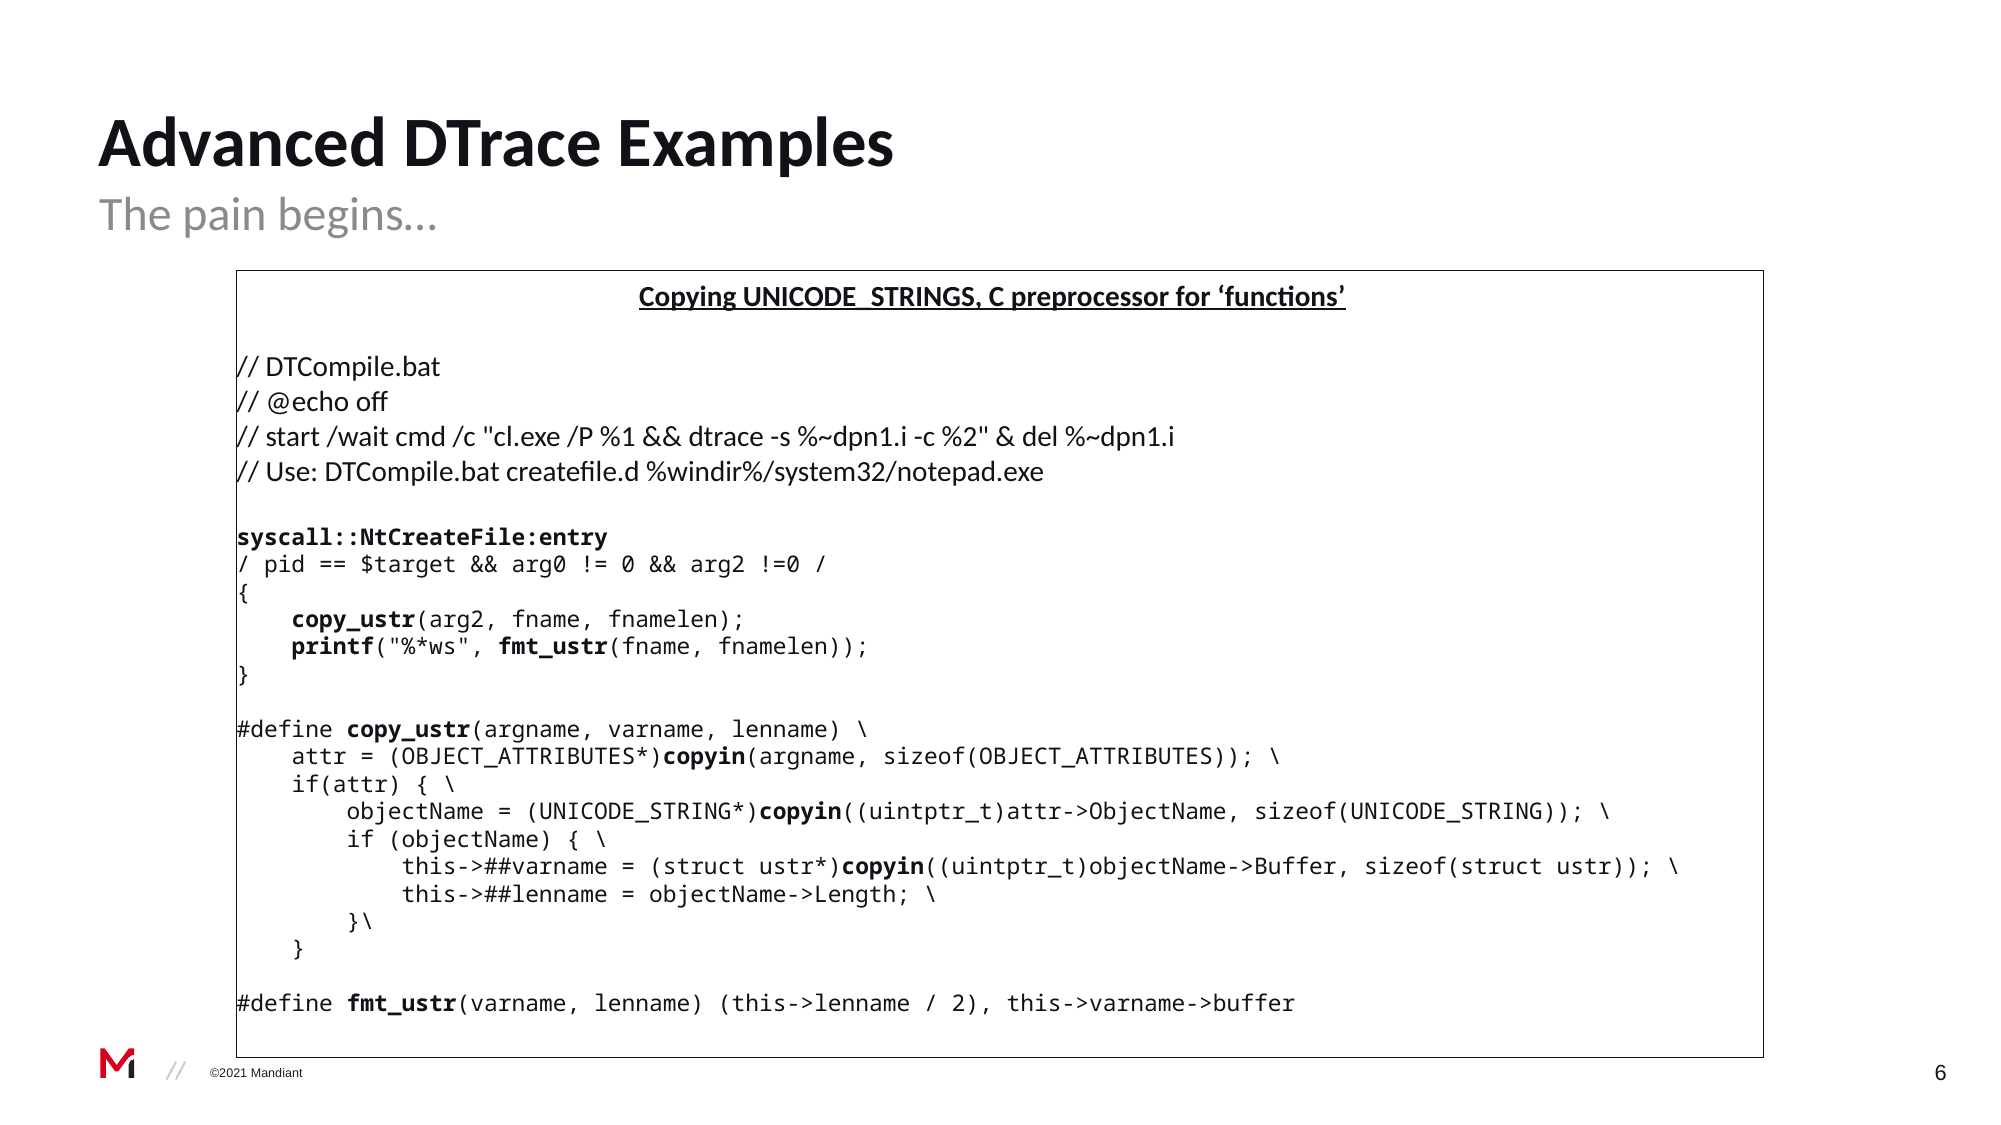

# Advanced DTrace Examples
The pain begins…
Copying UNICODE_STRINGS, C preprocessor for ‘functions’

// DTCompile.bat
// @echo off
// start /wait cmd /c "cl.exe /P %1 && dtrace -s %~dpn1.i -c %2" & del %~dpn1.i
// Use: DTCompile.bat createfile.d %windir%/system32/notepad.exe

syscall::NtCreateFile:entry
/ pid == $target && arg0 != 0 && arg2 !=0 /
{
    copy_ustr(arg2, fname, fnamelen);
    printf("%*ws", fmt_ustr(fname, fnamelen));
}

#define copy_ustr(argname, varname, lenname) \
    attr = (OBJECT_ATTRIBUTES*)copyin(argname, sizeof(OBJECT_ATTRIBUTES)); \
    if(attr) { \
        objectName = (UNICODE_STRING*)copyin((uintptr_t)attr->ObjectName, sizeof(UNICODE_STRING)); \
        if (objectName) { \
            this->##varname = (struct ustr*)copyin((uintptr_t)objectName->Buffer, sizeof(struct ustr)); \
            this->##lenname = objectName->Length; \
        }\
    }

#define fmt_ustr(varname, lenname) (this->lenname / 2), this->varname->buffer